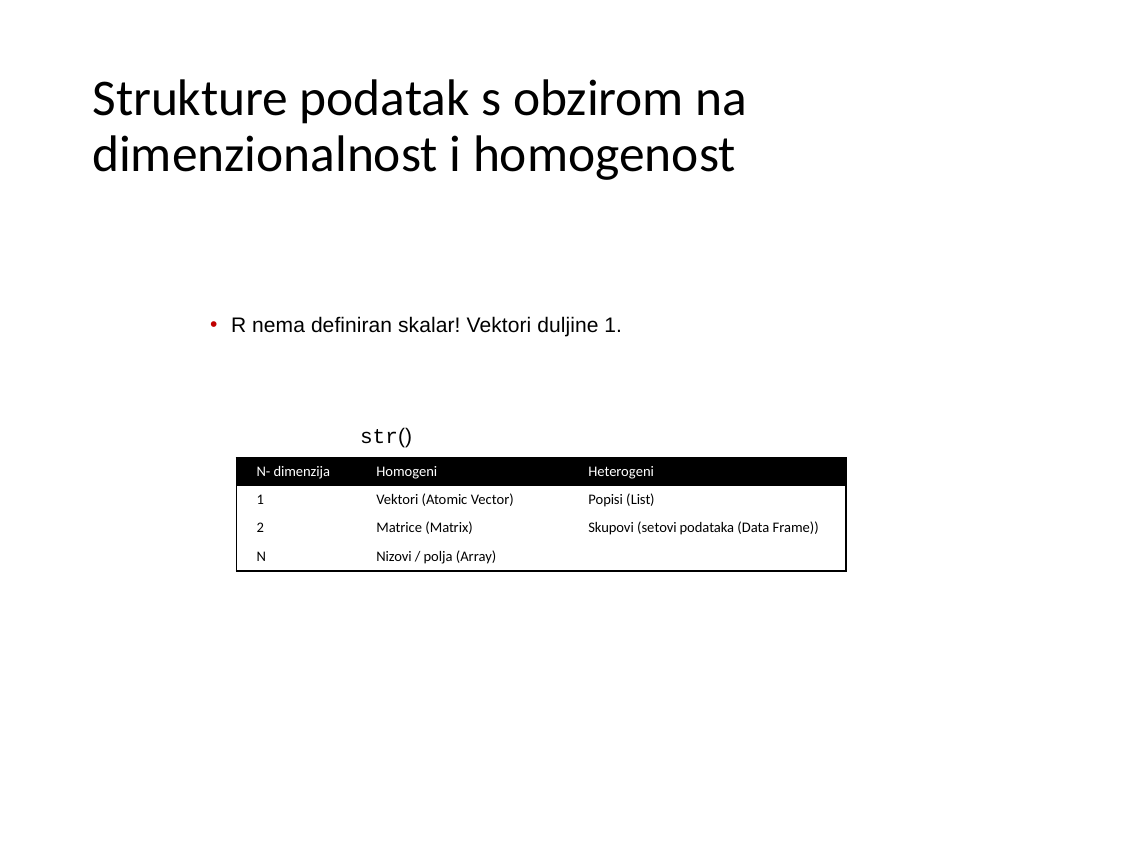

# Strukture podatak s obzirom na dimenzionalnost i homogenost

R nema definiran skalar! Vektori duljine 1.

					str()

| N- dimenzija | Homogeni | Heterogeni |
| --- | --- | --- |
| 1 | Vektori (Atomic Vector) | Popisi (List) |
| 2 | Matrice (Matrix) | Skupovi (setovi podataka (Data Frame)) |
| N | Nizovi / polja (Array) |  |